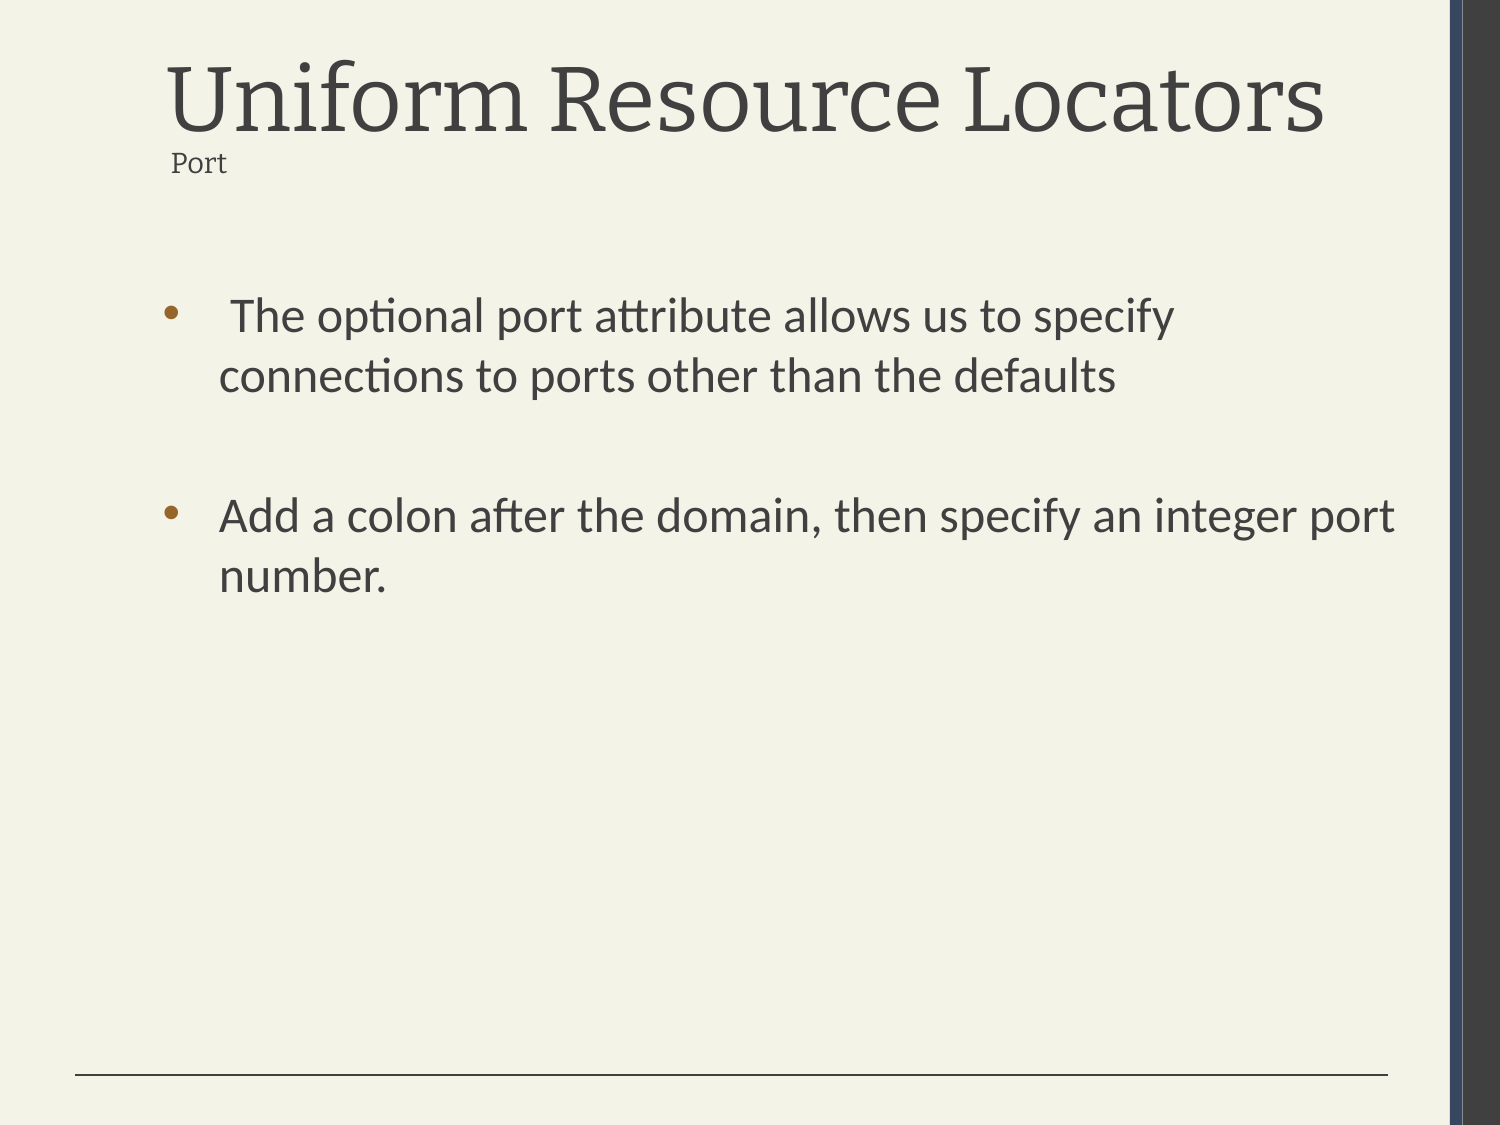

# Uniform Resource Locators
 Port
 The optional port attribute allows us to specify connections to ports other than the defaults

Add a colon after the domain, then specify an integer port number.